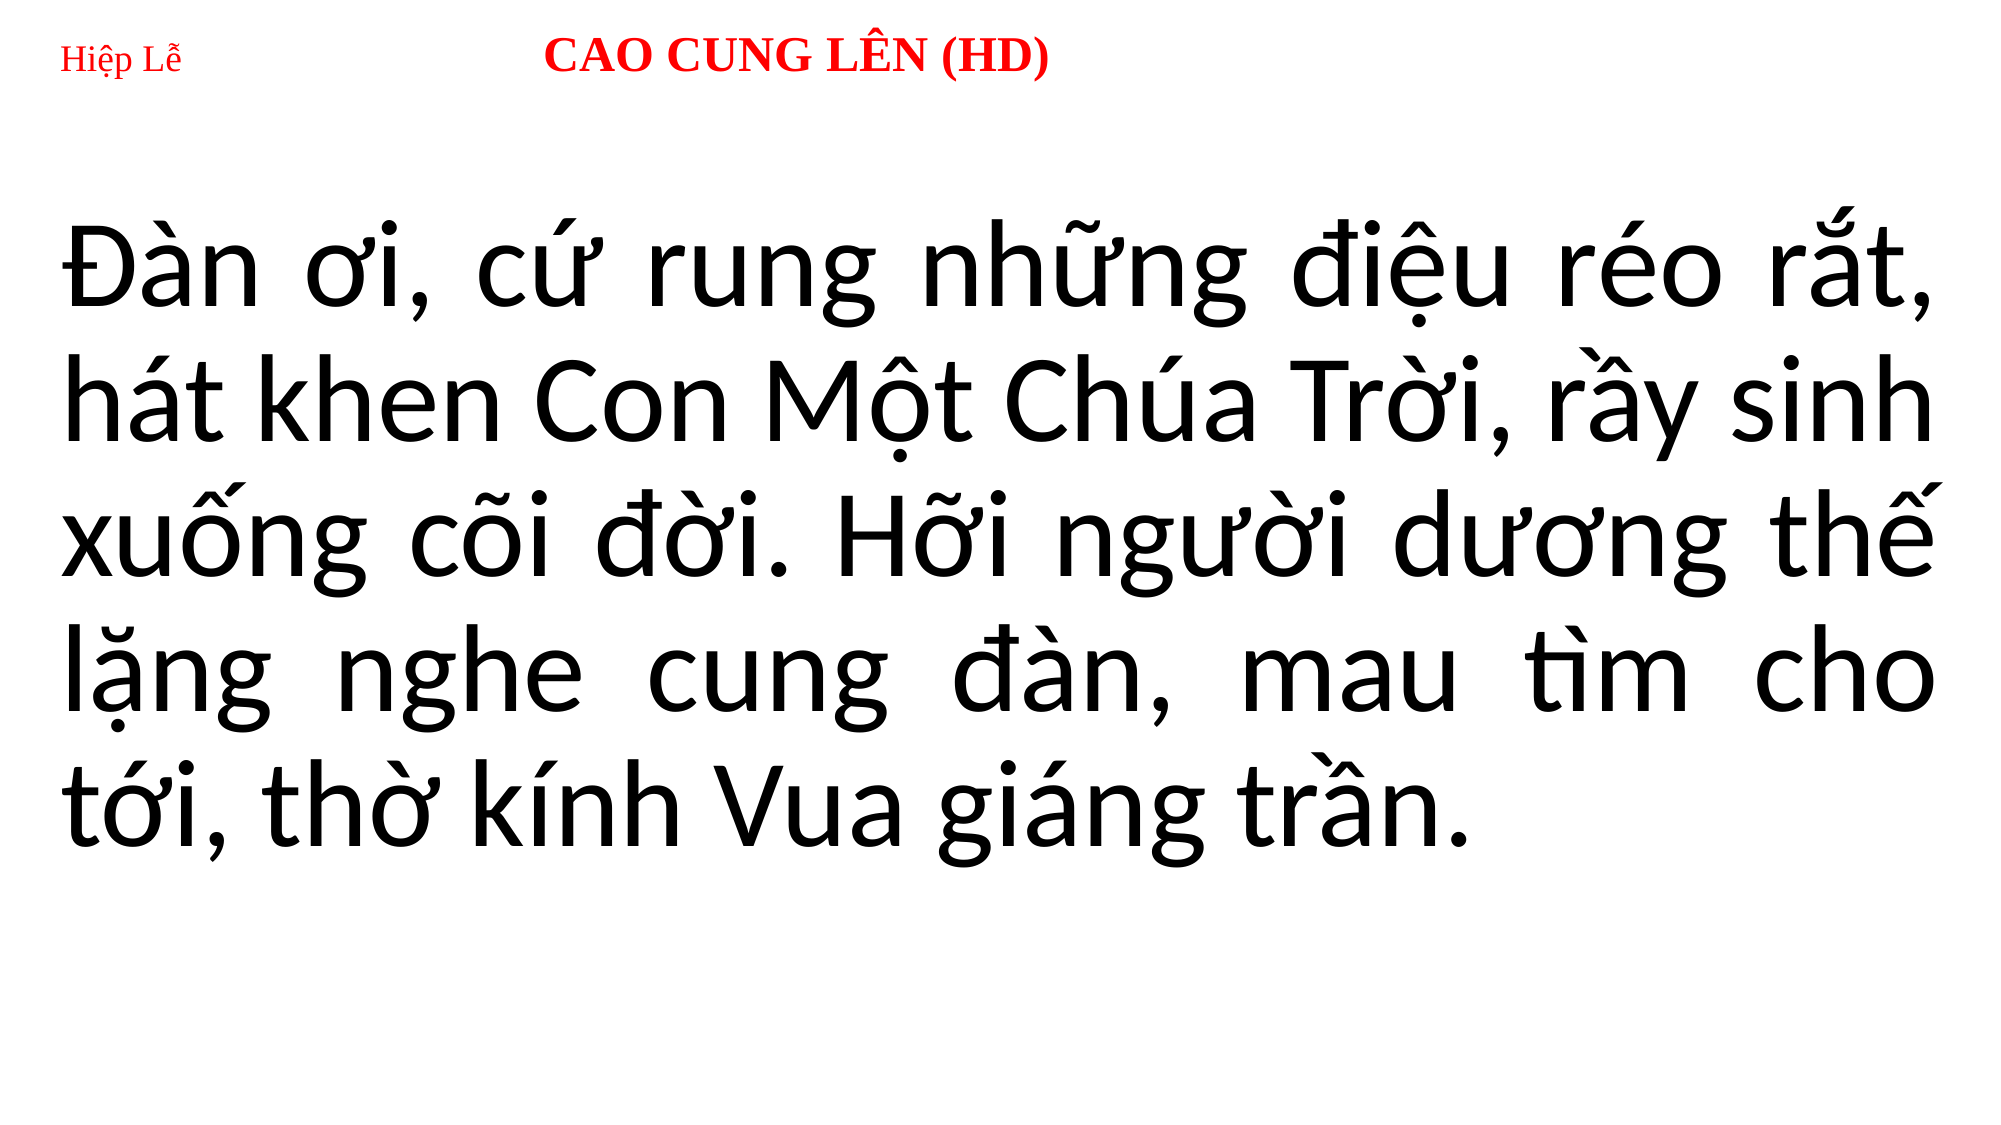

# Hiệp Lễ                                      CAO CUNG LÊN (HD)
Ðàn ơi, cứ rung những điệu réo rắt, hát khen Con Một Chúa Trời, rầy sinh xuống cõi đời. Hỡi người dương thế lặng nghe cung đàn, mau tìm cho tới, thờ kính Vua giáng trần.